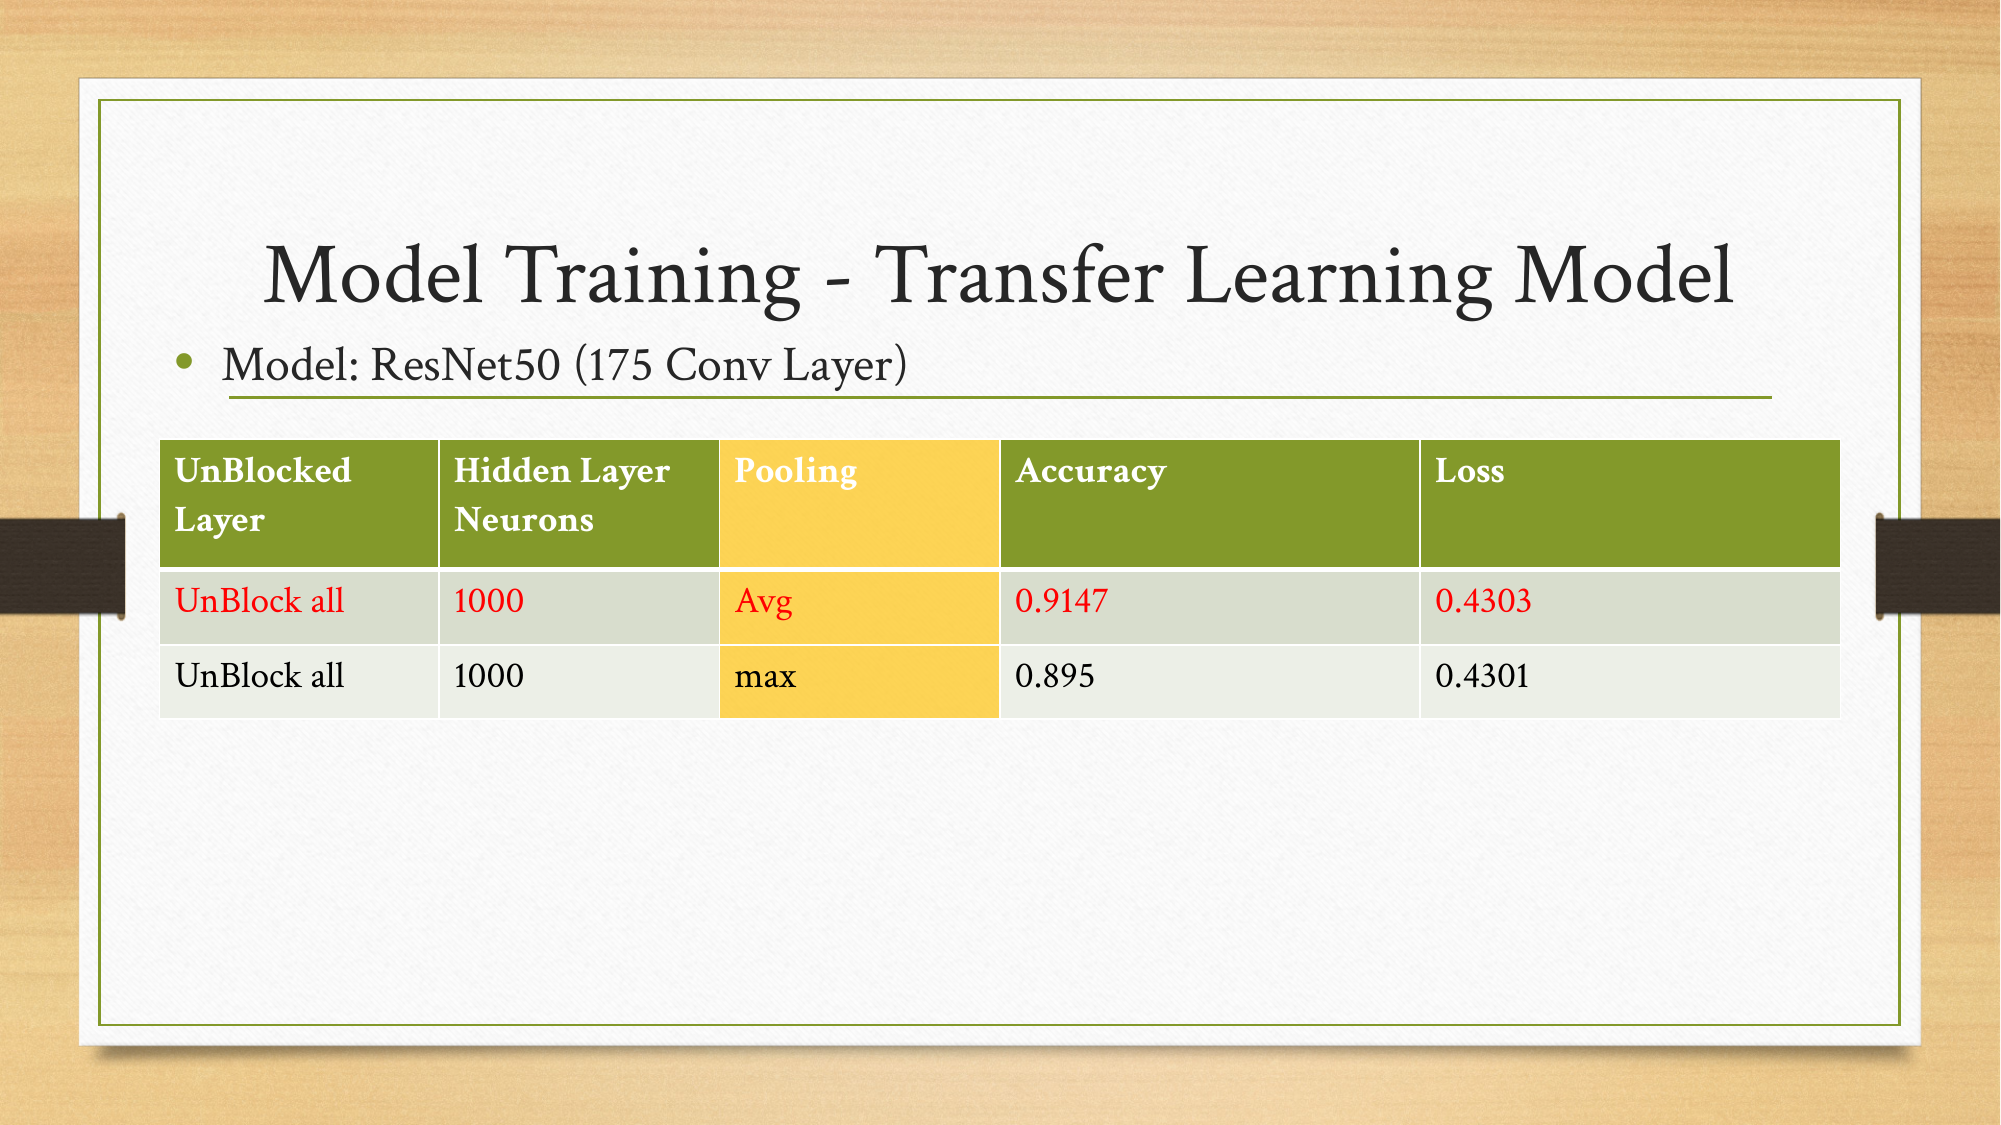

# Model Training - Transfer Learning Model
Model: ResNet50 (175 Conv Layer)

| UnBlocked Layer | Hidden Layer Neurons | Pooling | Accuracy | Loss |
| --- | --- | --- | --- | --- |
| UnBlock all | 1000 | Avg | 0.9147 | 0.4303 |
| UnBlock all | 1000 | max | 0.895 | 0.4301 |